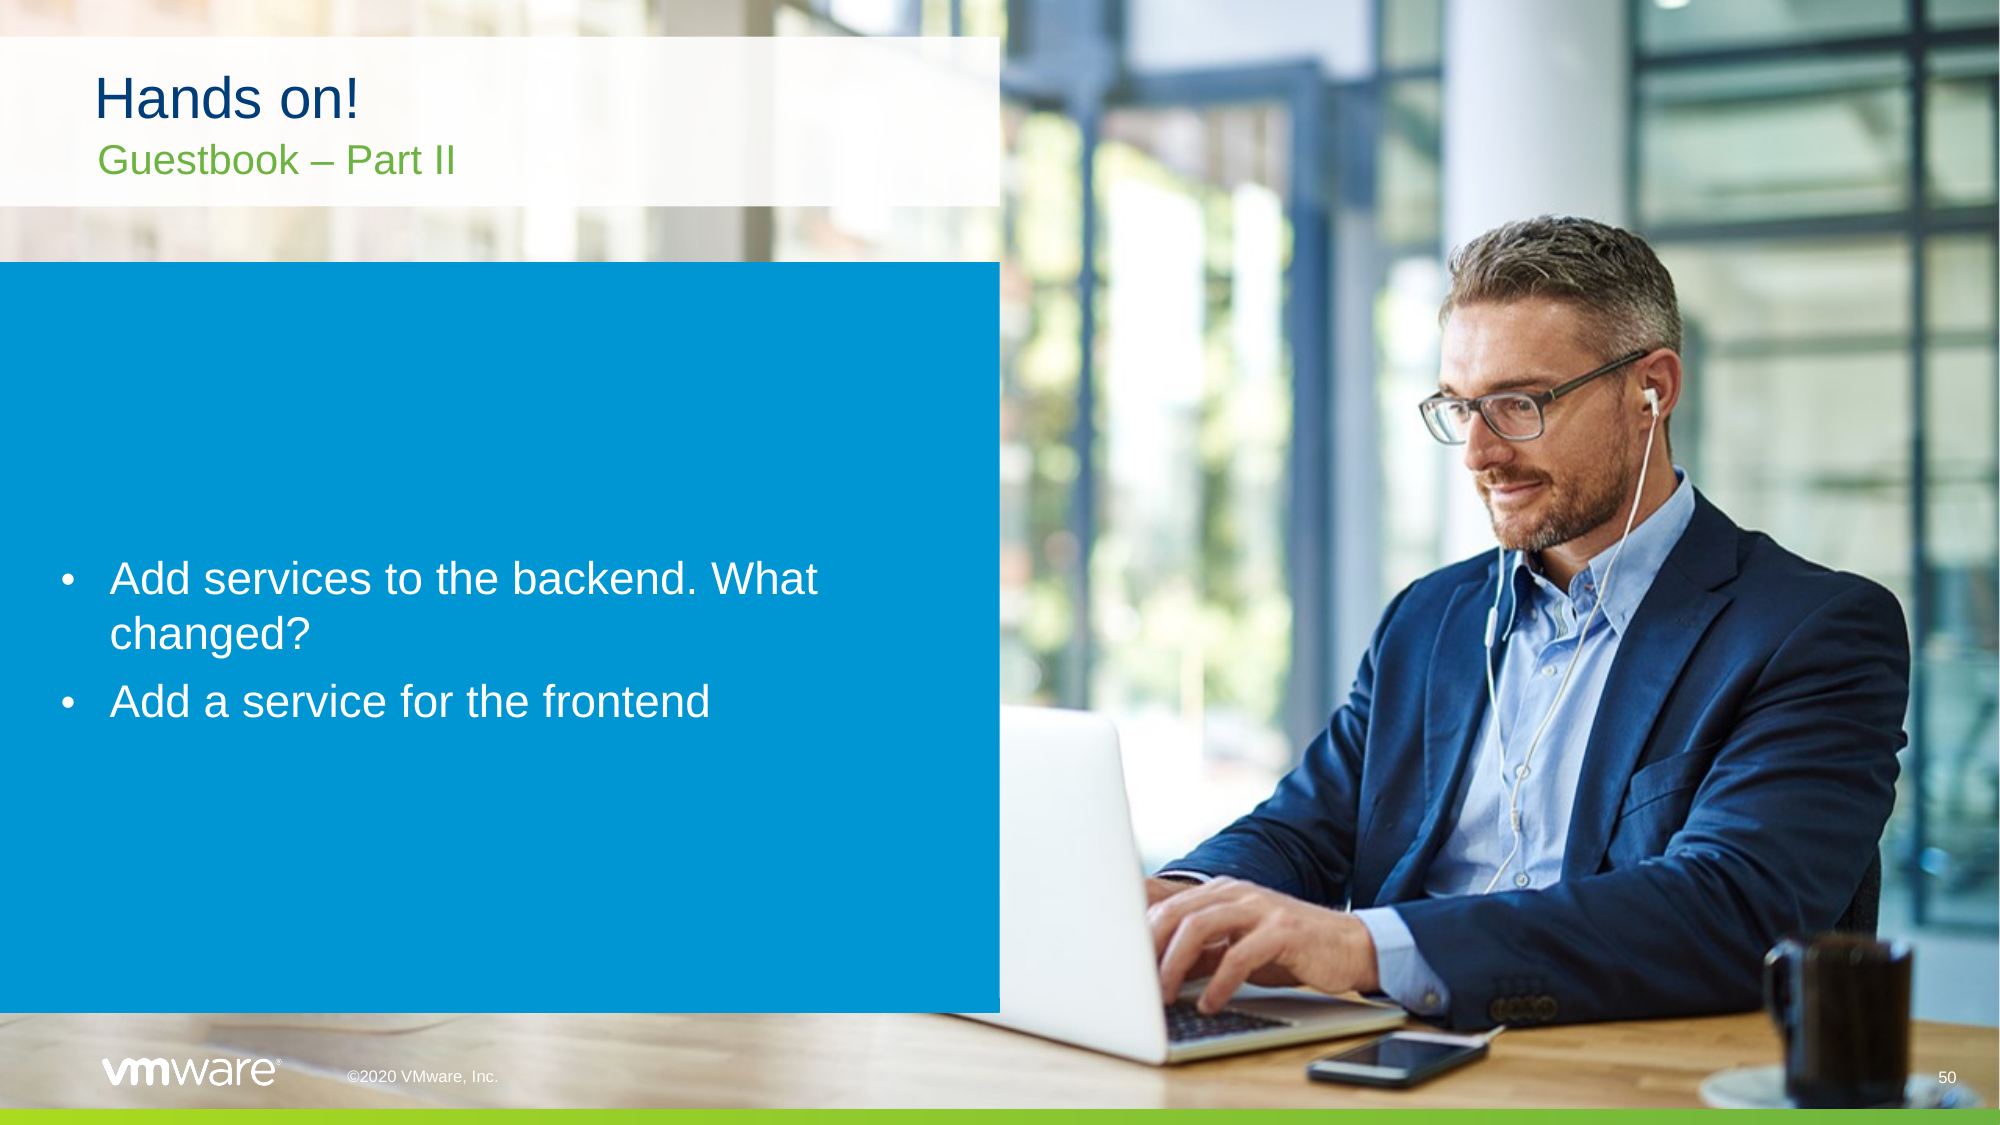

# Hands on!
Guestbook – Part II
Add services to the backend. What changed?
Add a service for the frontend